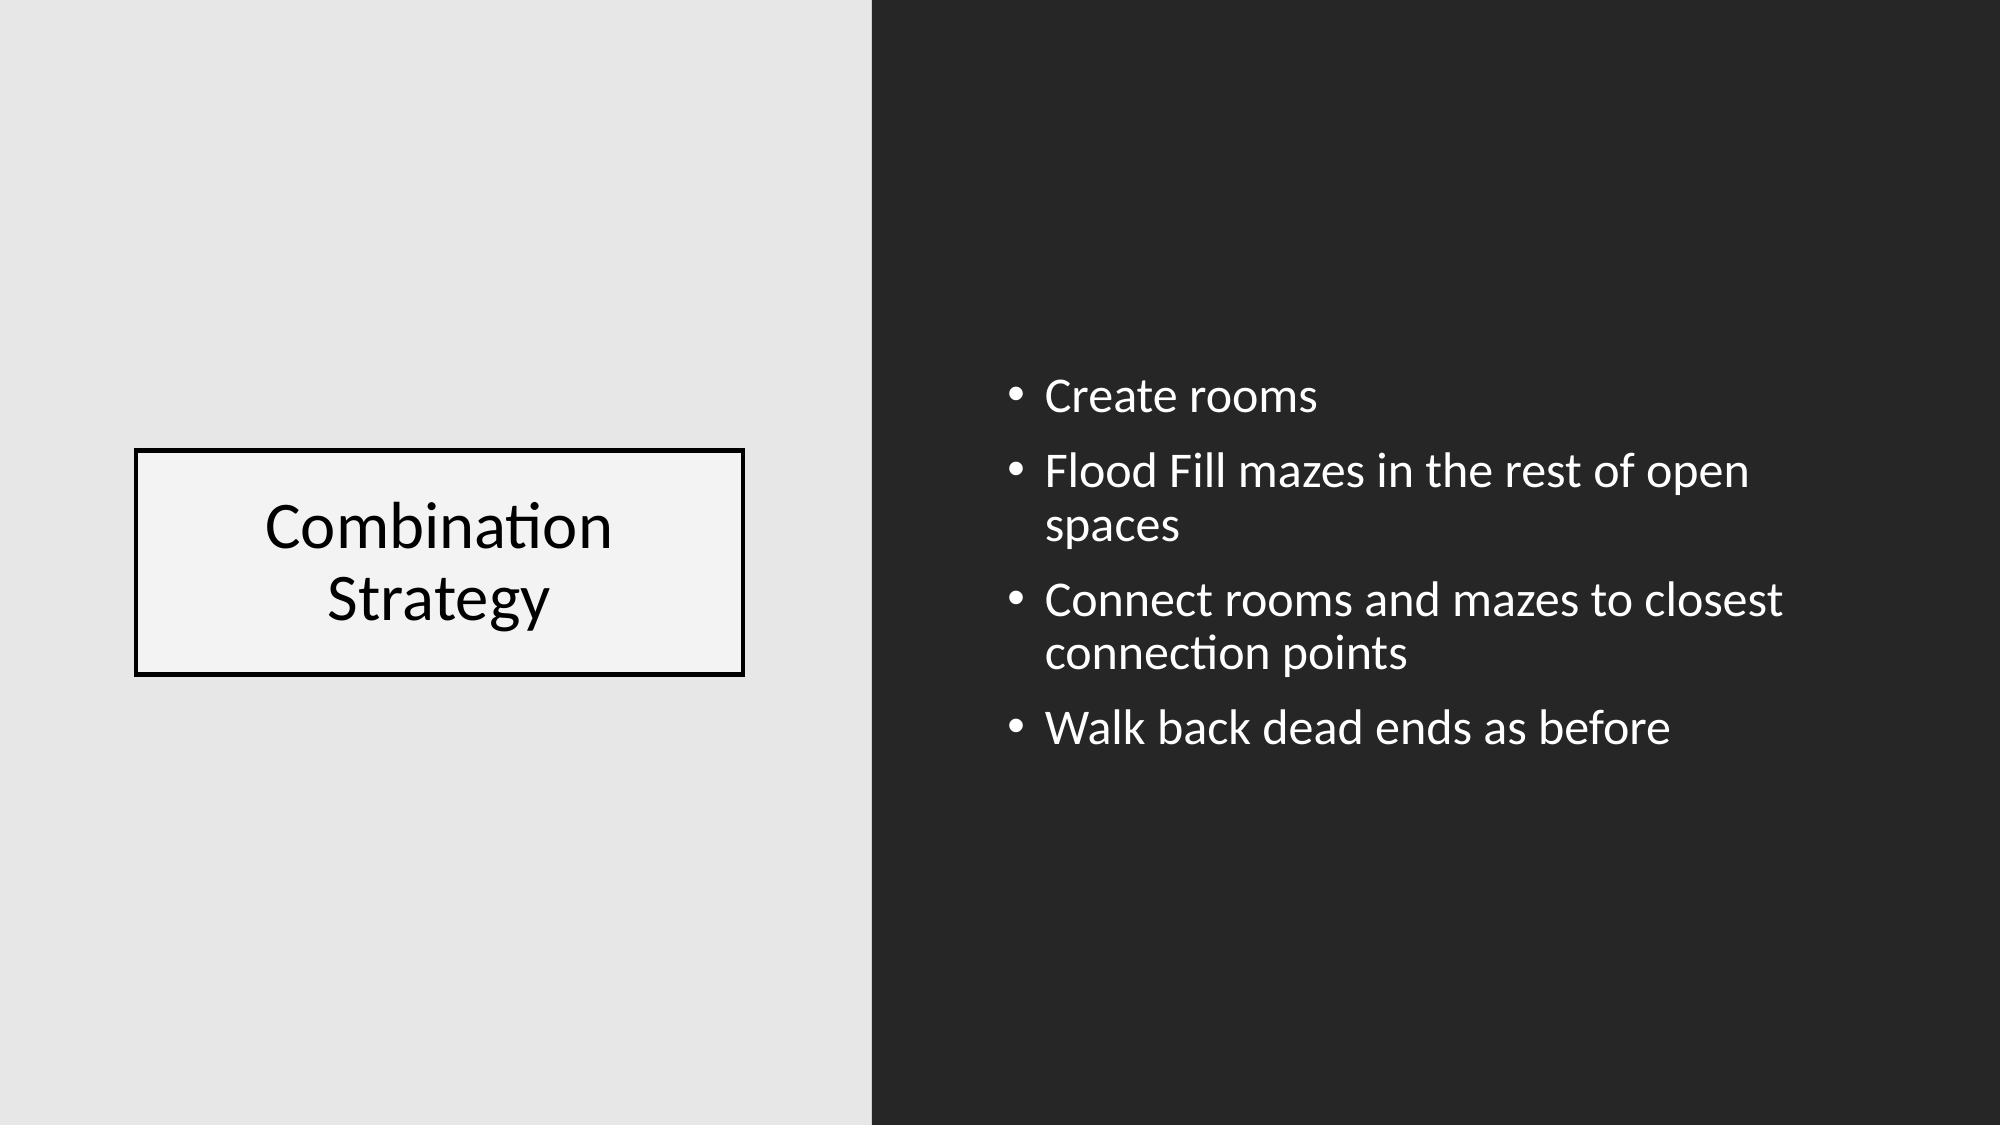

Create rooms
Flood Fill mazes in the rest of open spaces
Connect rooms and mazes to closest connection points
Walk back dead ends as before
# Combination Strategy